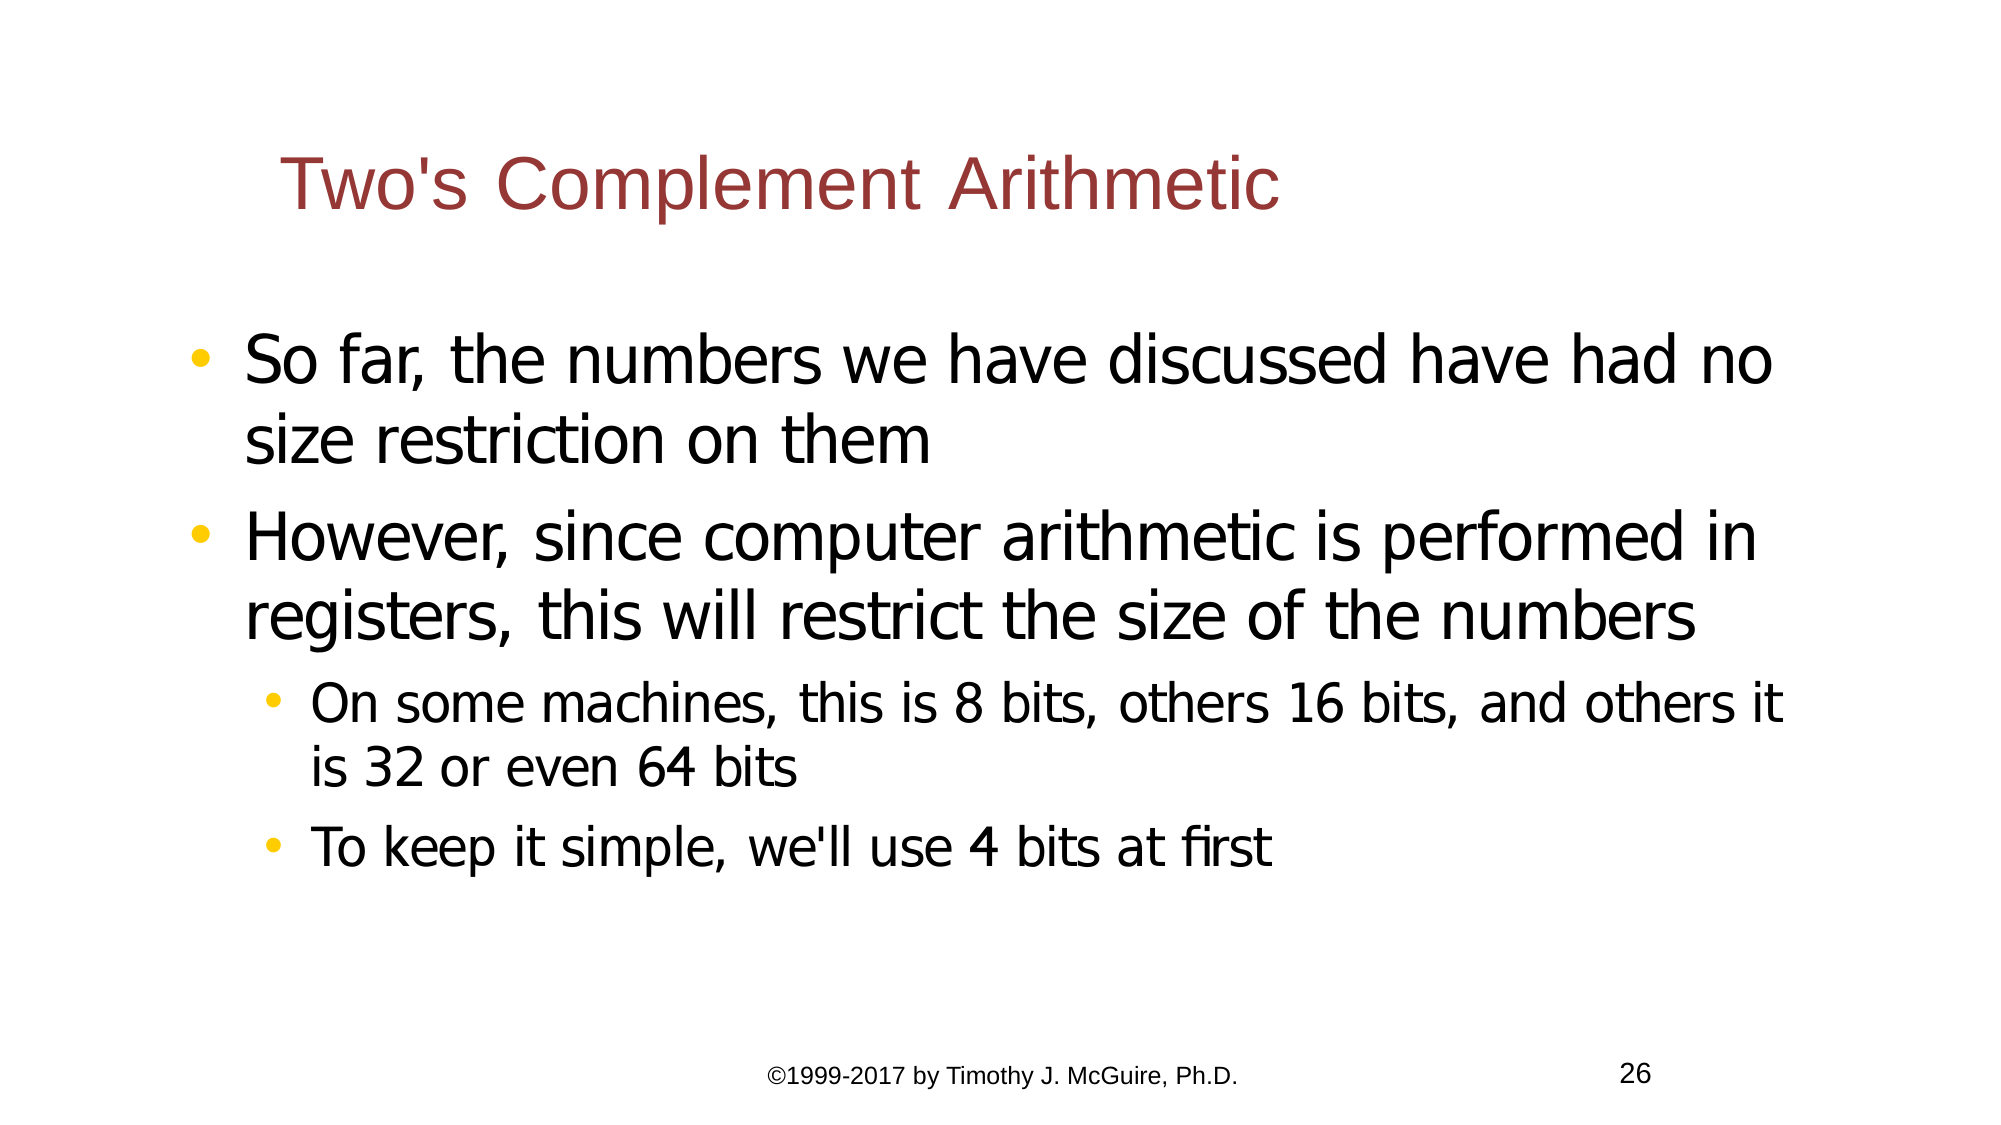

Two's Complement Arithmetic
So far, the numbers we have discussed have had no size restriction on them
However, since computer arithmetic is performed in registers, this will restrict the size of the numbers
On some machines, this is 8 bits, others 16 bits, and others it is 32 or even 64 bits
To keep it simple, we'll use 4 bits at first
 ©1999-2017 by Timothy J. McGuire, Ph.D.
26